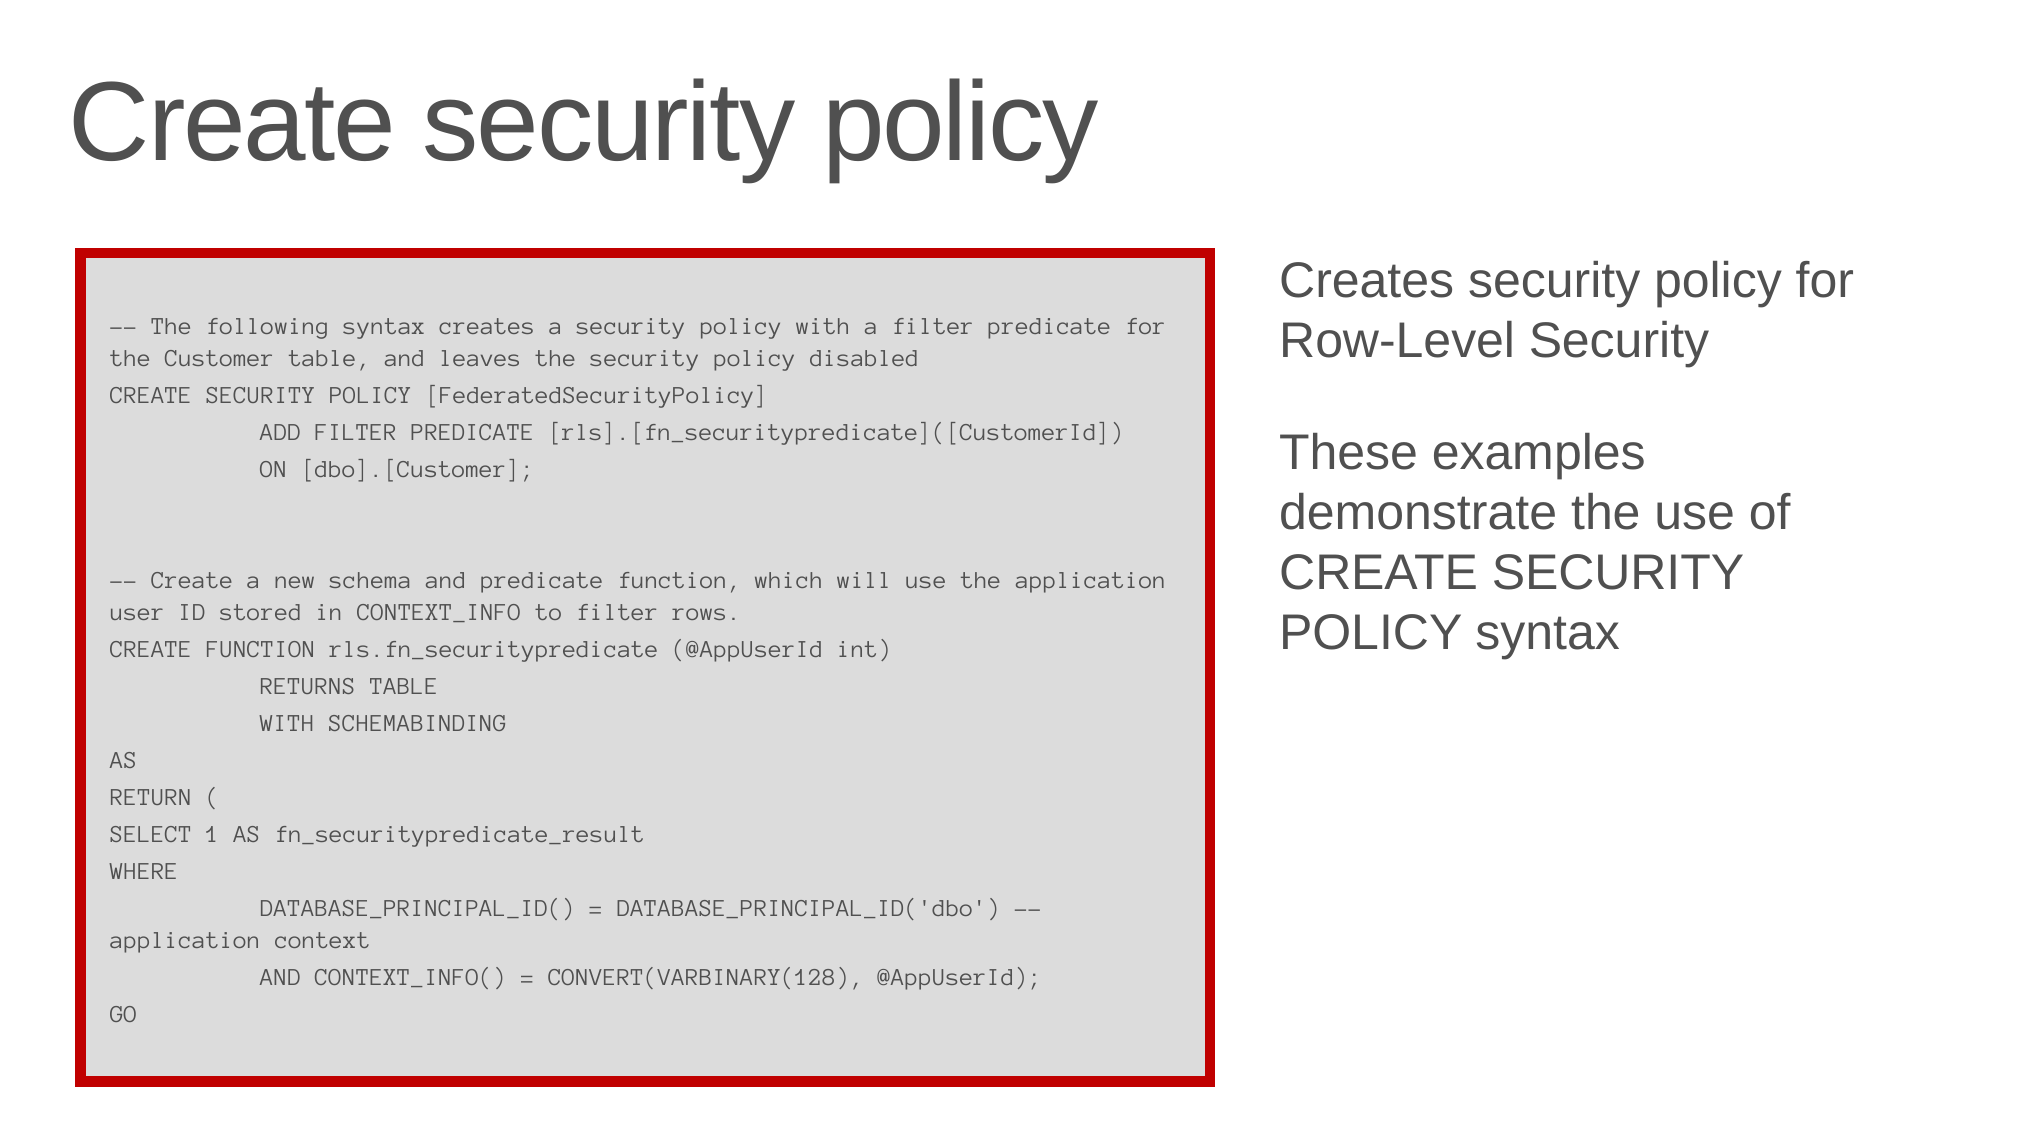

# Create security policy
Creates security policy for Row-Level Security
These examples demonstrate the use of CREATE SECURITY POLICY syntax
-- The following syntax creates a security policy with a filter predicate for the Customer table, and leaves the security policy disabled
CREATE SECURITY POLICY [FederatedSecurityPolicy]
	ADD FILTER PREDICATE [rls].[fn_securitypredicate]([CustomerId])
	ON [dbo].[Customer];

-- Create a new schema and predicate function, which will use the application user ID stored in CONTEXT_INFO to filter rows.
CREATE FUNCTION rls.fn_securitypredicate (@AppUserId int)
	RETURNS TABLE
	WITH SCHEMABINDING
AS
RETURN (
SELECT 1 AS fn_securitypredicate_result
WHERE
	DATABASE_PRINCIPAL_ID() = DATABASE_PRINCIPAL_ID('dbo') -- application context
	AND CONTEXT_INFO() = CONVERT(VARBINARY(128), @AppUserId);
GO